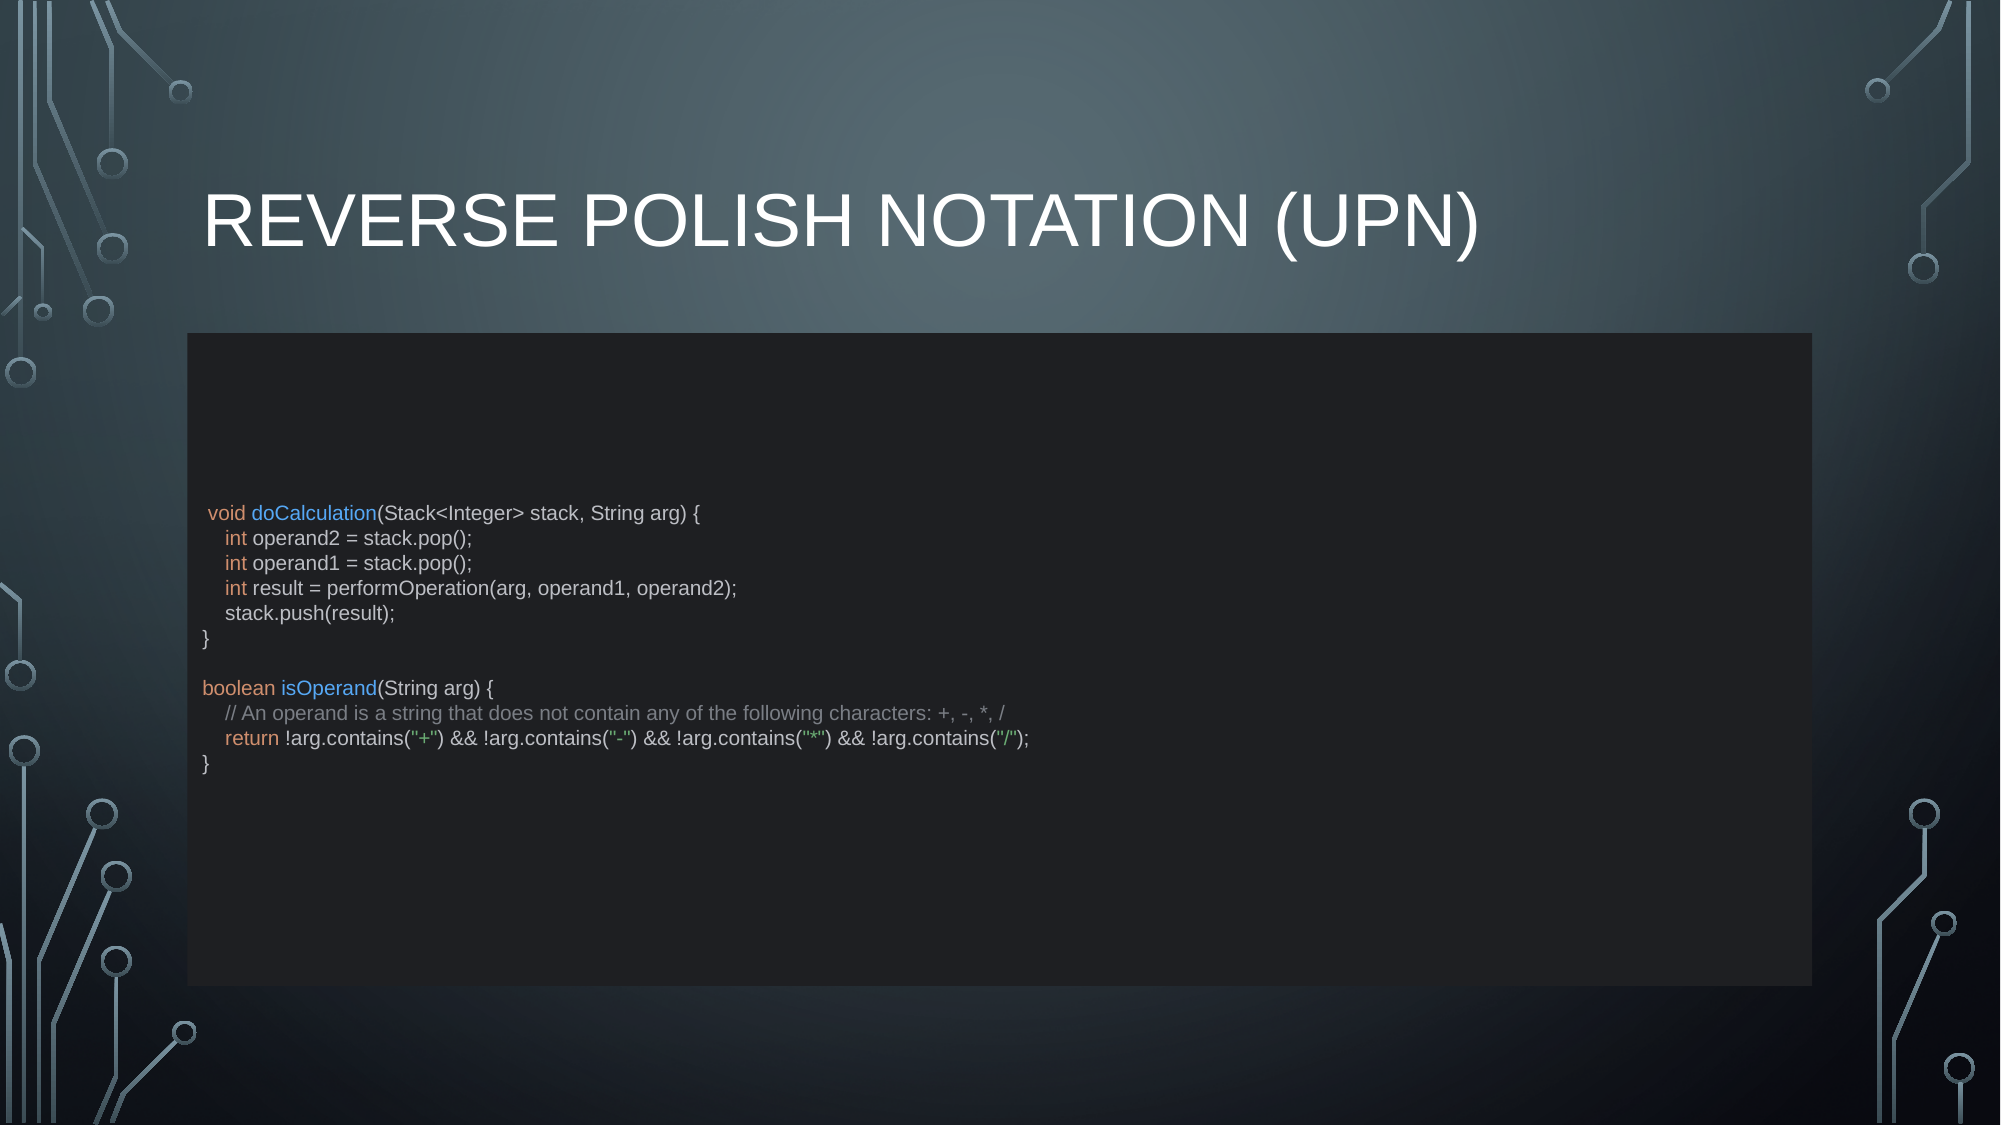

# Reverse polish notation (UPN)
Part 3
 void doCalculation(Stack<Integer> stack, String arg) {
    int operand2 = stack.pop();
    int operand1 = stack.pop();
    int result = performOperation(arg, operand1, operand2);
    stack.push(result);
}
boolean isOperand(String arg) {
    // An operand is a string that does not contain any of the following characters: +, -, *, /
    return !arg.contains("+") && !arg.contains("-") && !arg.contains("*") && !arg.contains("/");
}